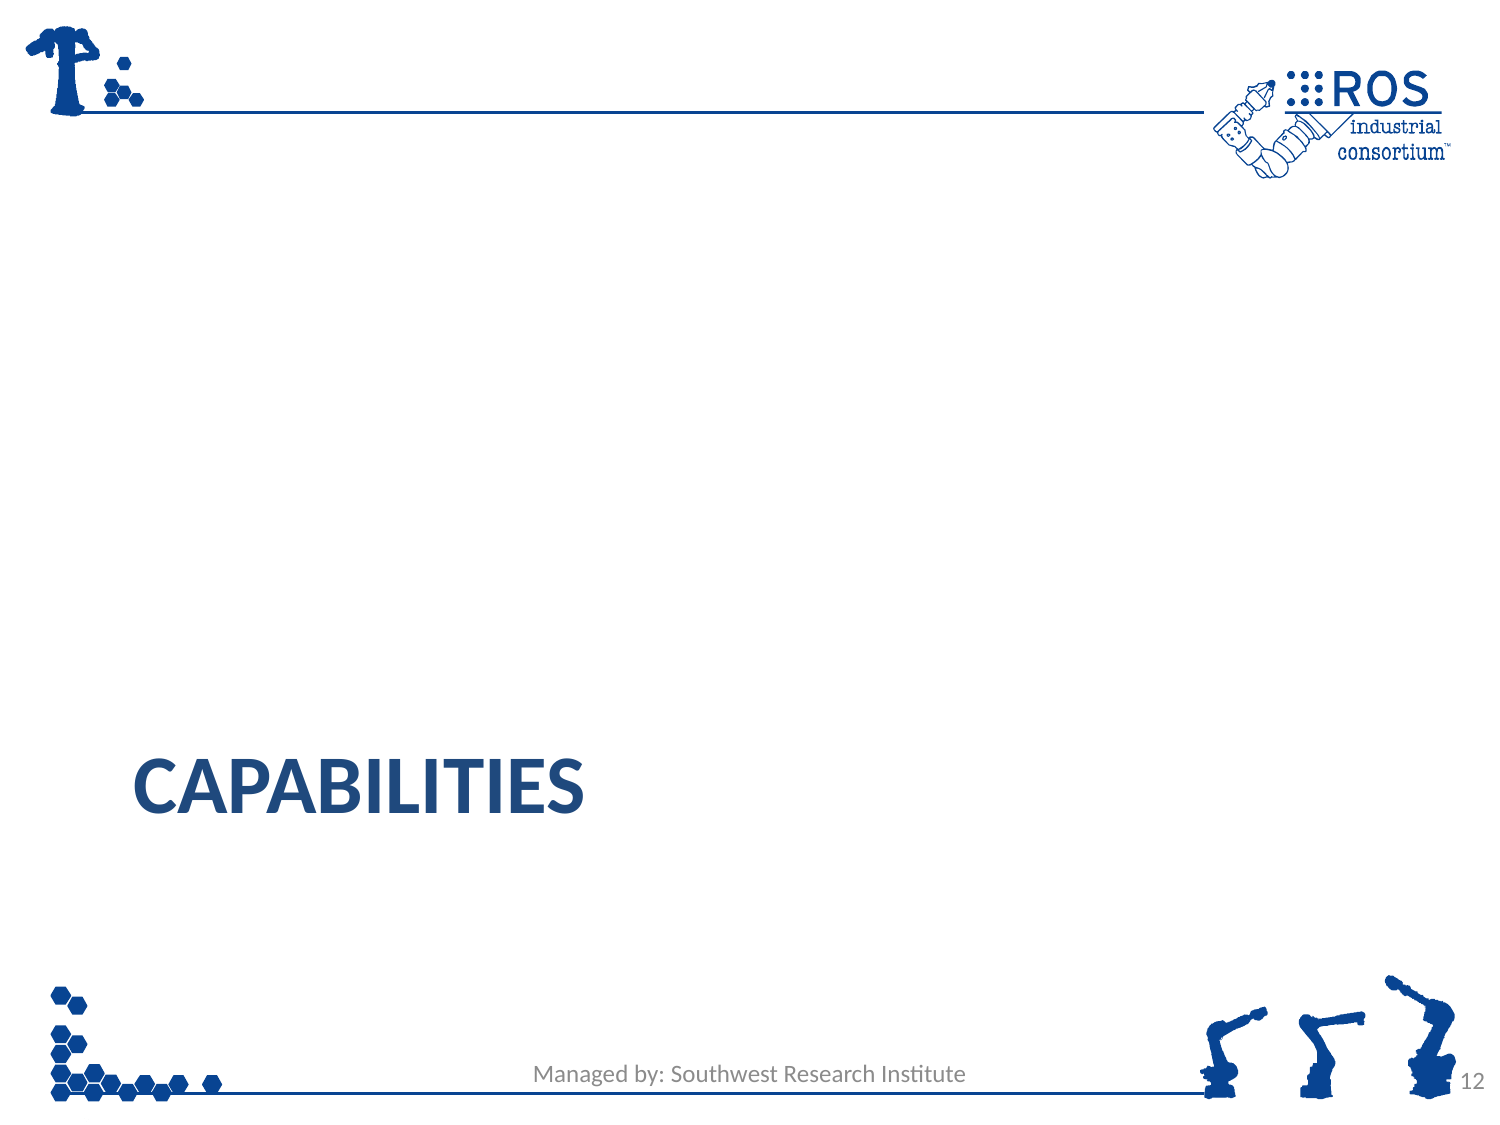

# Capabilities

Managed by: Southwest Research Institute
12